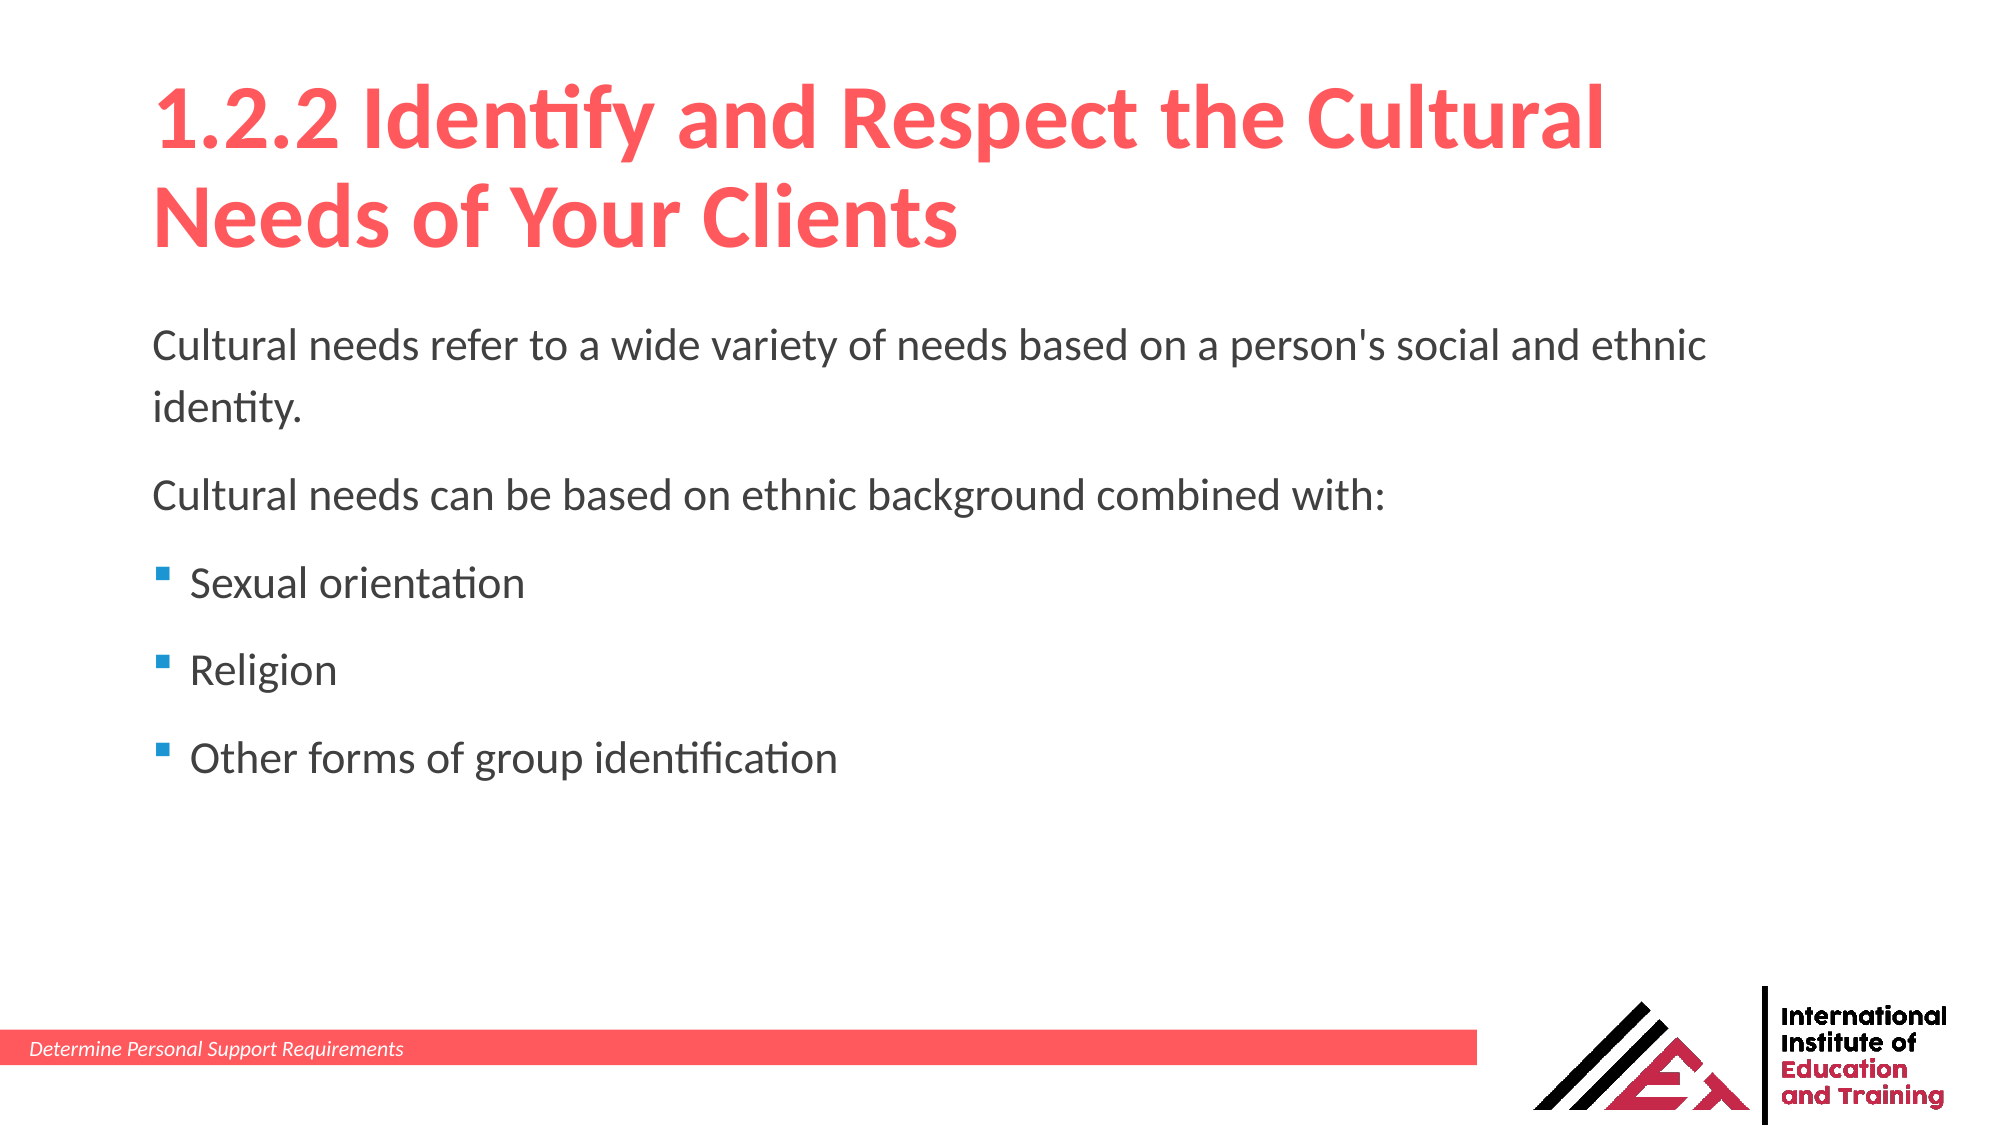

# 1.2.2 Identify and Respect the Cultural Needs of Your Clients
Cultural needs refer to a wide variety of needs based on a person's social and ethnic identity.
Cultural needs can be based on ethnic background combined with:
Sexual orientation
Religion
Other forms of group identification
Determine Personal Support Requirements